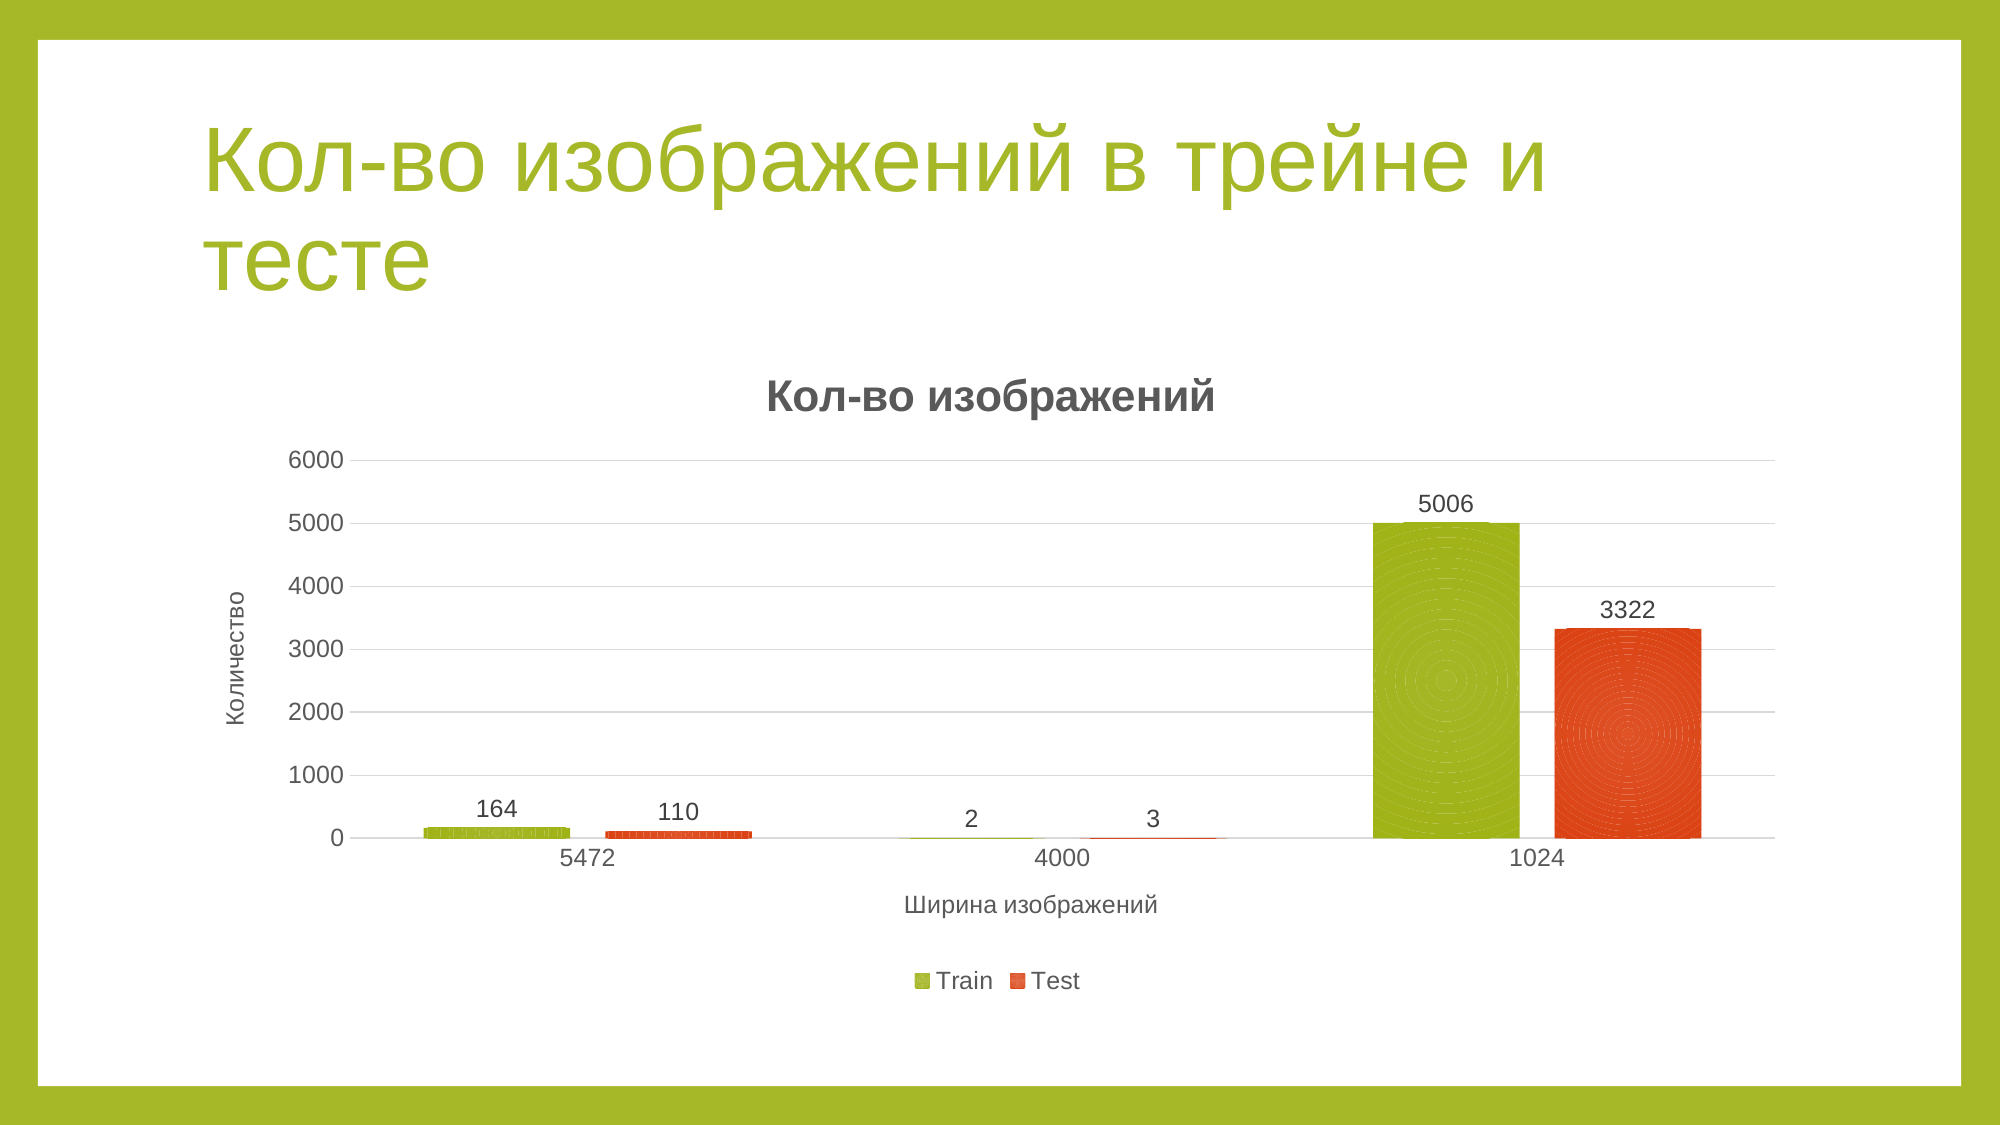

# Кол-во изображений в трейне и тесте

### Chart: Кол-во изображений

| Category | Train | Test |
|---|---|---|
| 5472 | 164.0 | 110.0 |
| 4000 | 2.0 | 3.0 |
| 1024 | 5006.0 | 3322.0 |